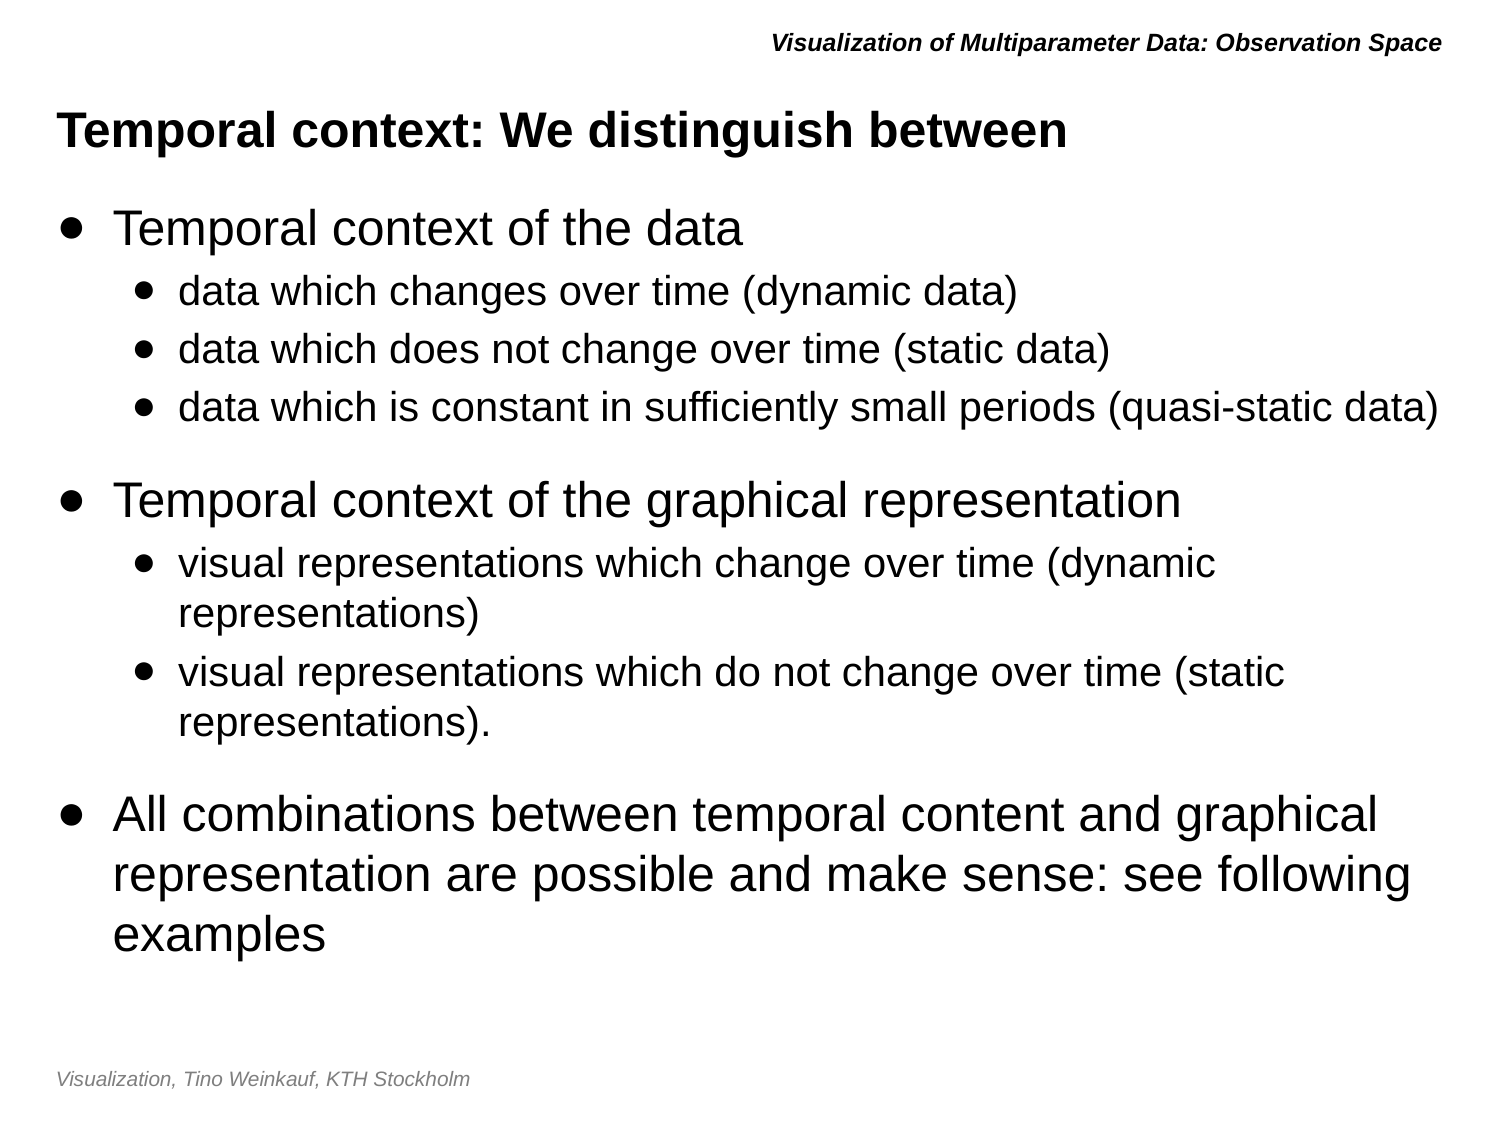

# Visualization of Multiparameter Data: Observation Space
Temporal context: We distinguish between
Temporal context of the data
data which changes over time (dynamic data)
data which does not change over time (static data)
data which is constant in sufficiently small periods (quasi-static data)
Temporal context of the graphical representation
visual representations which change over time (dynamic representations)
visual representations which do not change over time (static representations).
All combinations between temporal content and graphical representation are possible and make sense: see following examples